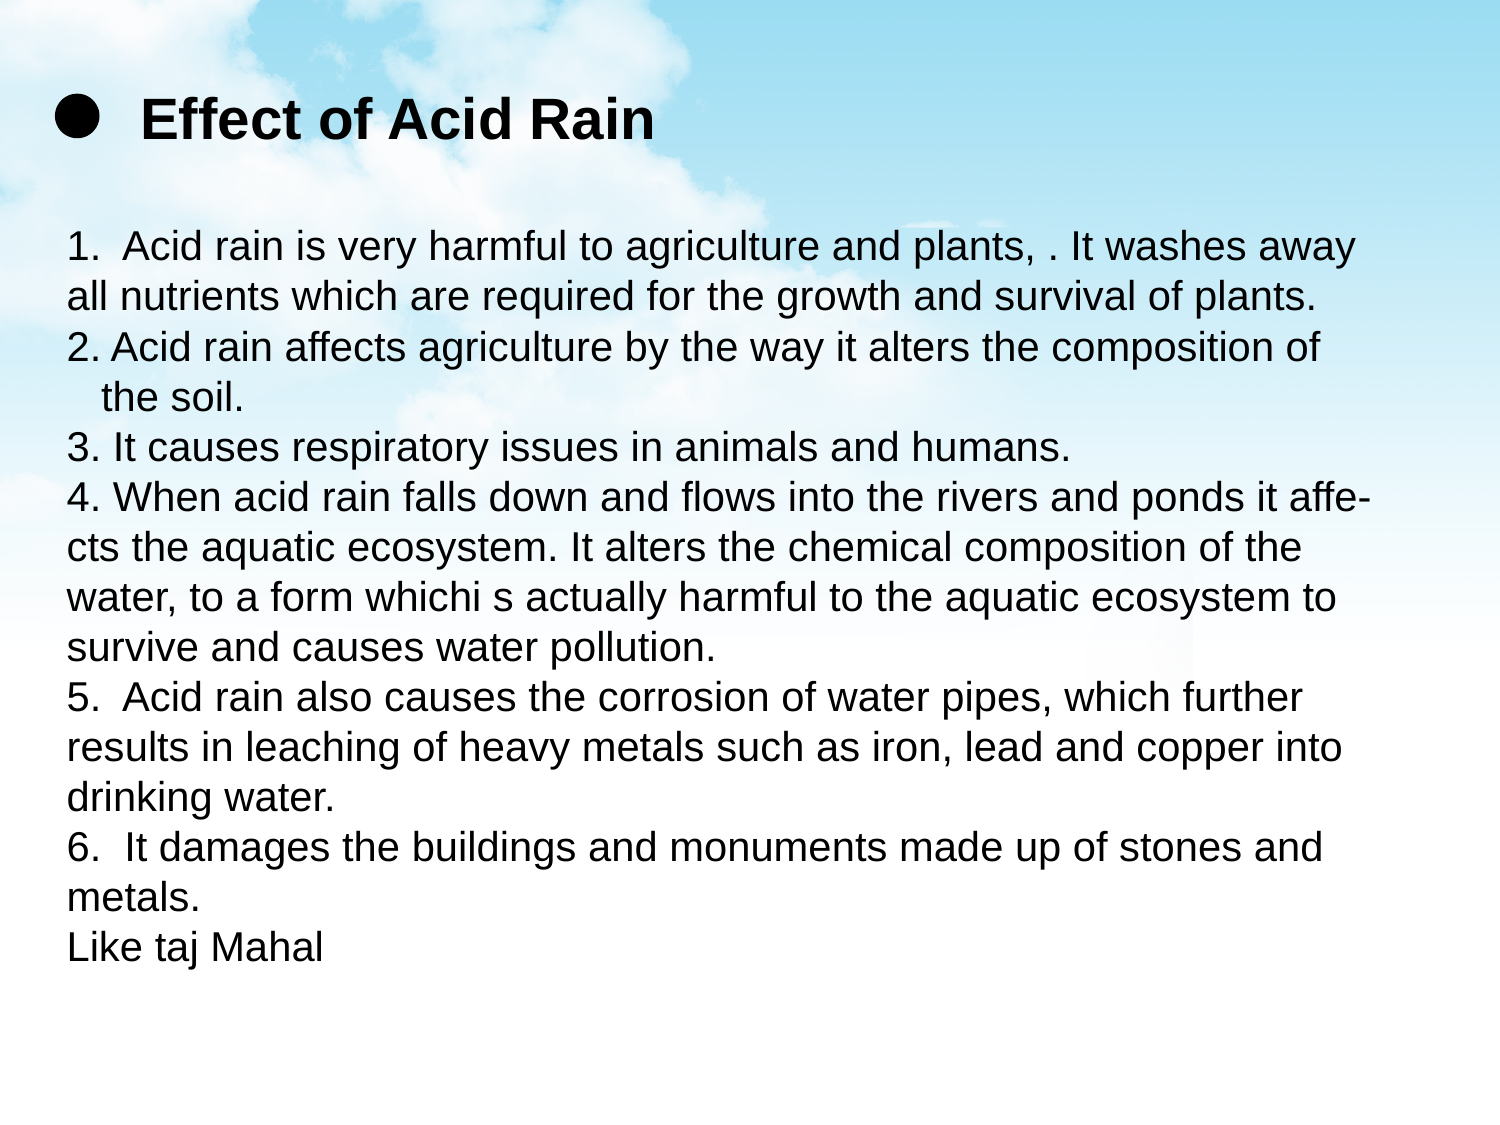

Effect of Acid Rain

1.  Acid rain is very harmful to agriculture and plants, . It washes away all nutrients which are required for the growth and survival of plants.
2. Acid rain affects agriculture by the way it alters the composition of         the soil.
3. It causes respiratory issues in animals and humans.
4. When acid rain falls down and flows into the rivers and ponds it affe-cts the aquatic ecosystem. It alters the chemical composition of the   water, to a form whichi s actually harmful to the aquatic ecosystem to survive and causes water pollution.
5.  Acid rain also causes the corrosion of water pipes, which further      results in leaching of heavy metals such as iron, lead and copper into  drinking water.
6.  It damages the buildings and monuments made up of stones and  metals.
Like taj Mahal